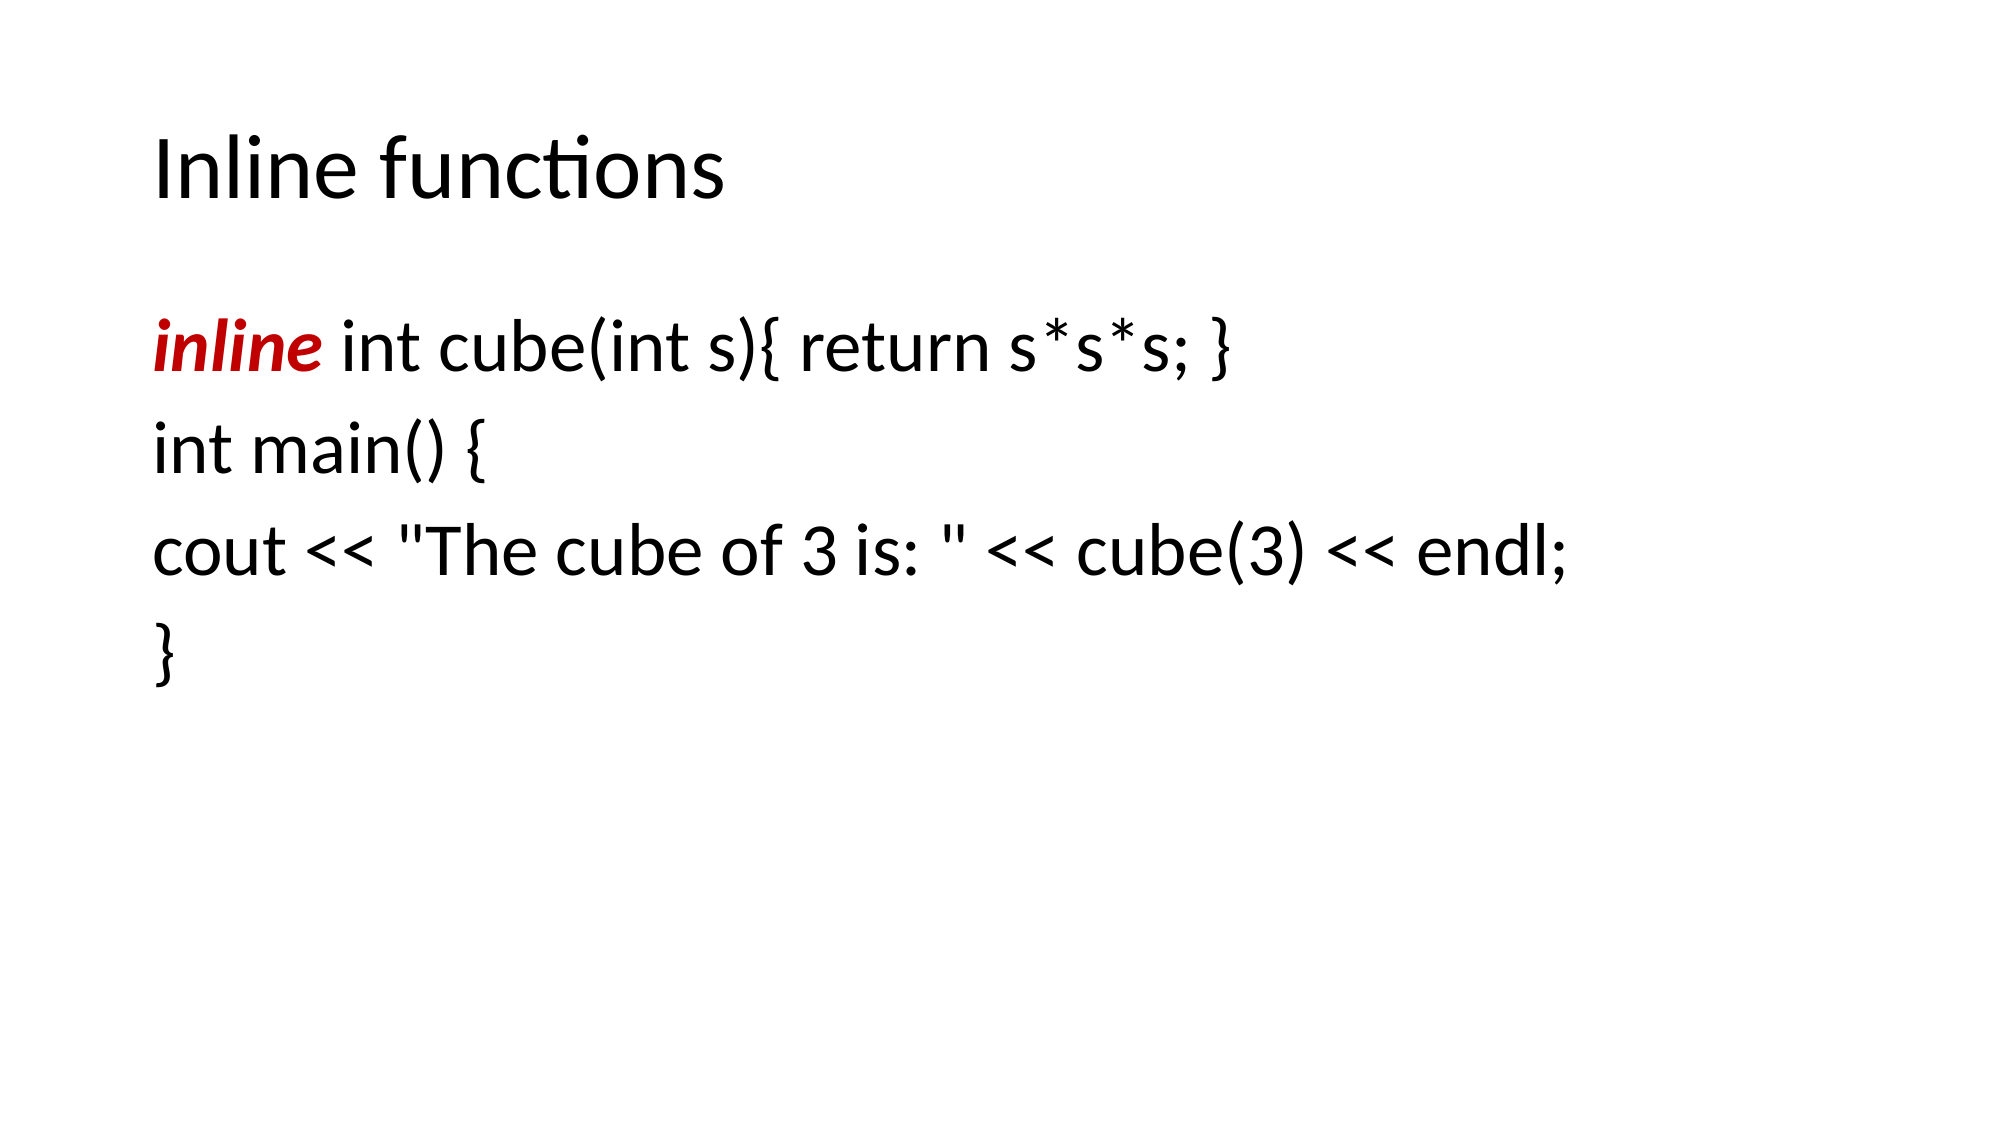

# Inline functions
inline int cube(int s){ return s*s*s; }
int main() {
cout << "The cube of 3 is: " << cube(3) << endl;
}